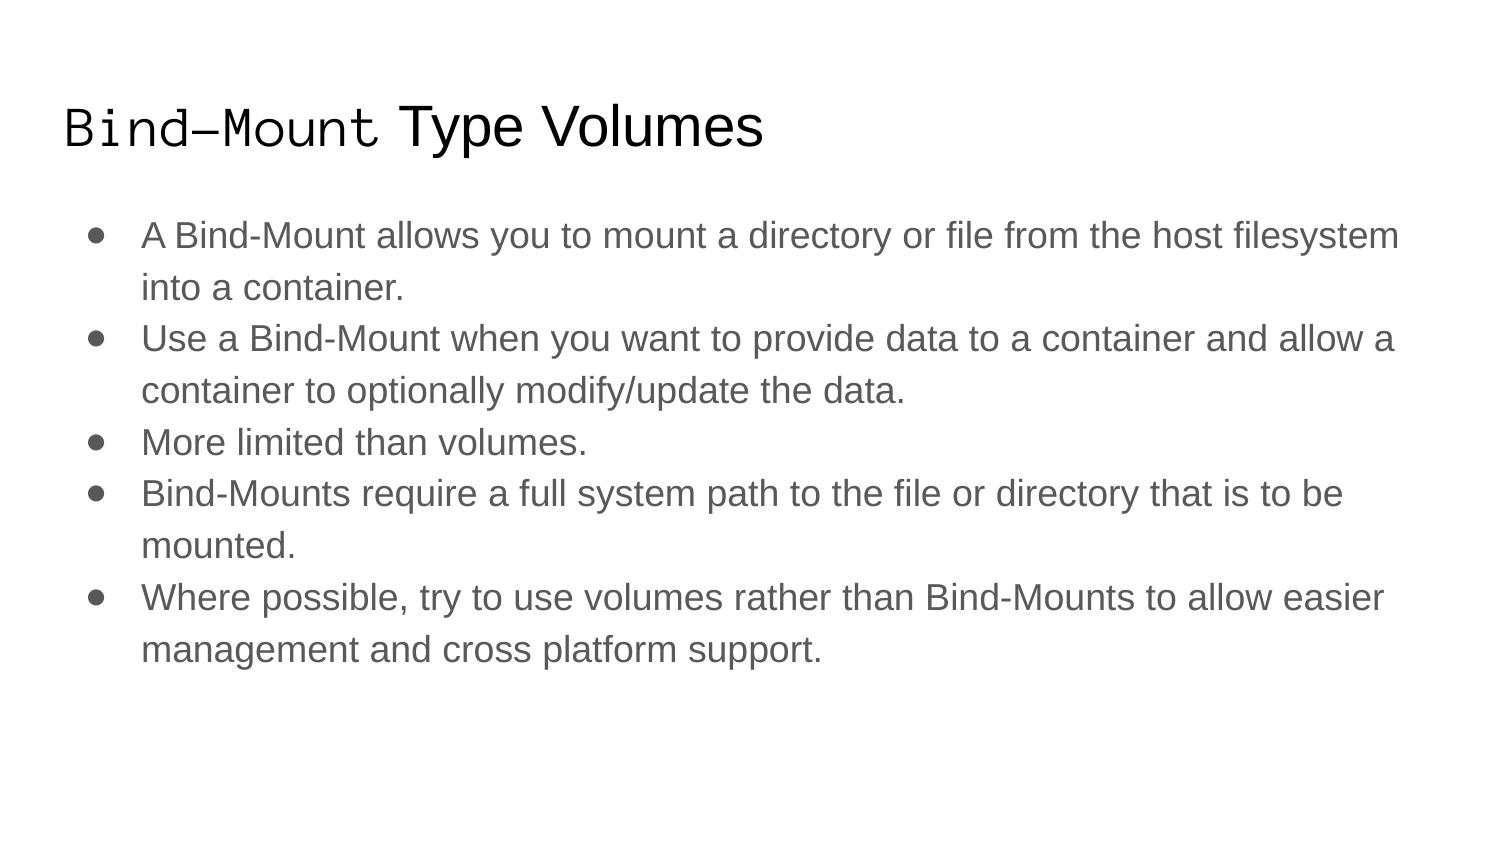

# Bind-Mount Type Volumes
A Bind-Mount allows you to mount a directory or file from the host filesystem into a container.
Use a Bind-Mount when you want to provide data to a container and allow a container to optionally modify/update the data.
More limited than volumes.
Bind-Mounts require a full system path to the file or directory that is to be mounted.
Where possible, try to use volumes rather than Bind-Mounts to allow easier management and cross platform support.